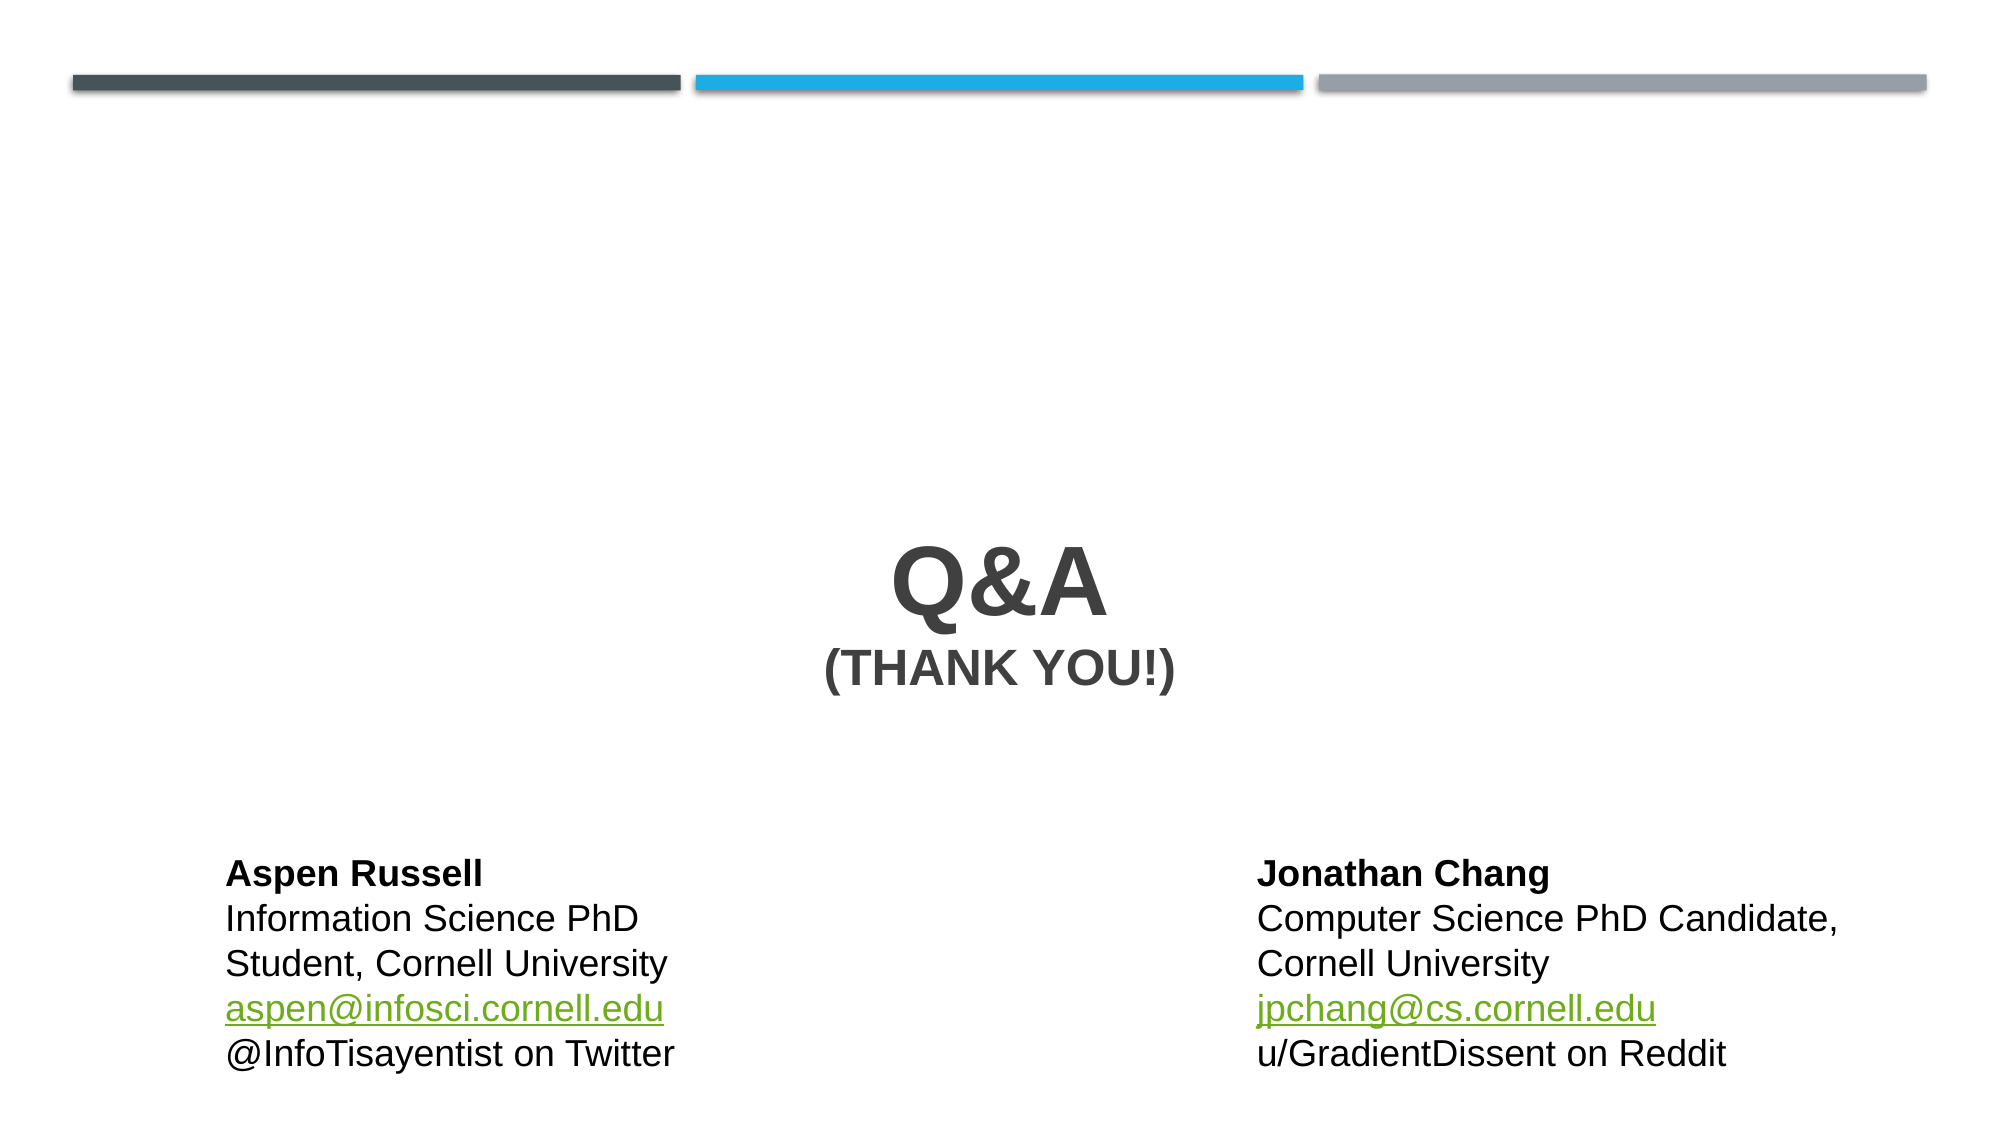

# Q&A (Thank you!)
Aspen Russell
Information Science PhD Student, Cornell University
aspen@infosci.cornell.edu
@InfoTisayentist on Twitter
Jonathan Chang
Computer Science PhD Candidate, Cornell University
jpchang@cs.cornell.edu
u/GradientDissent on Reddit